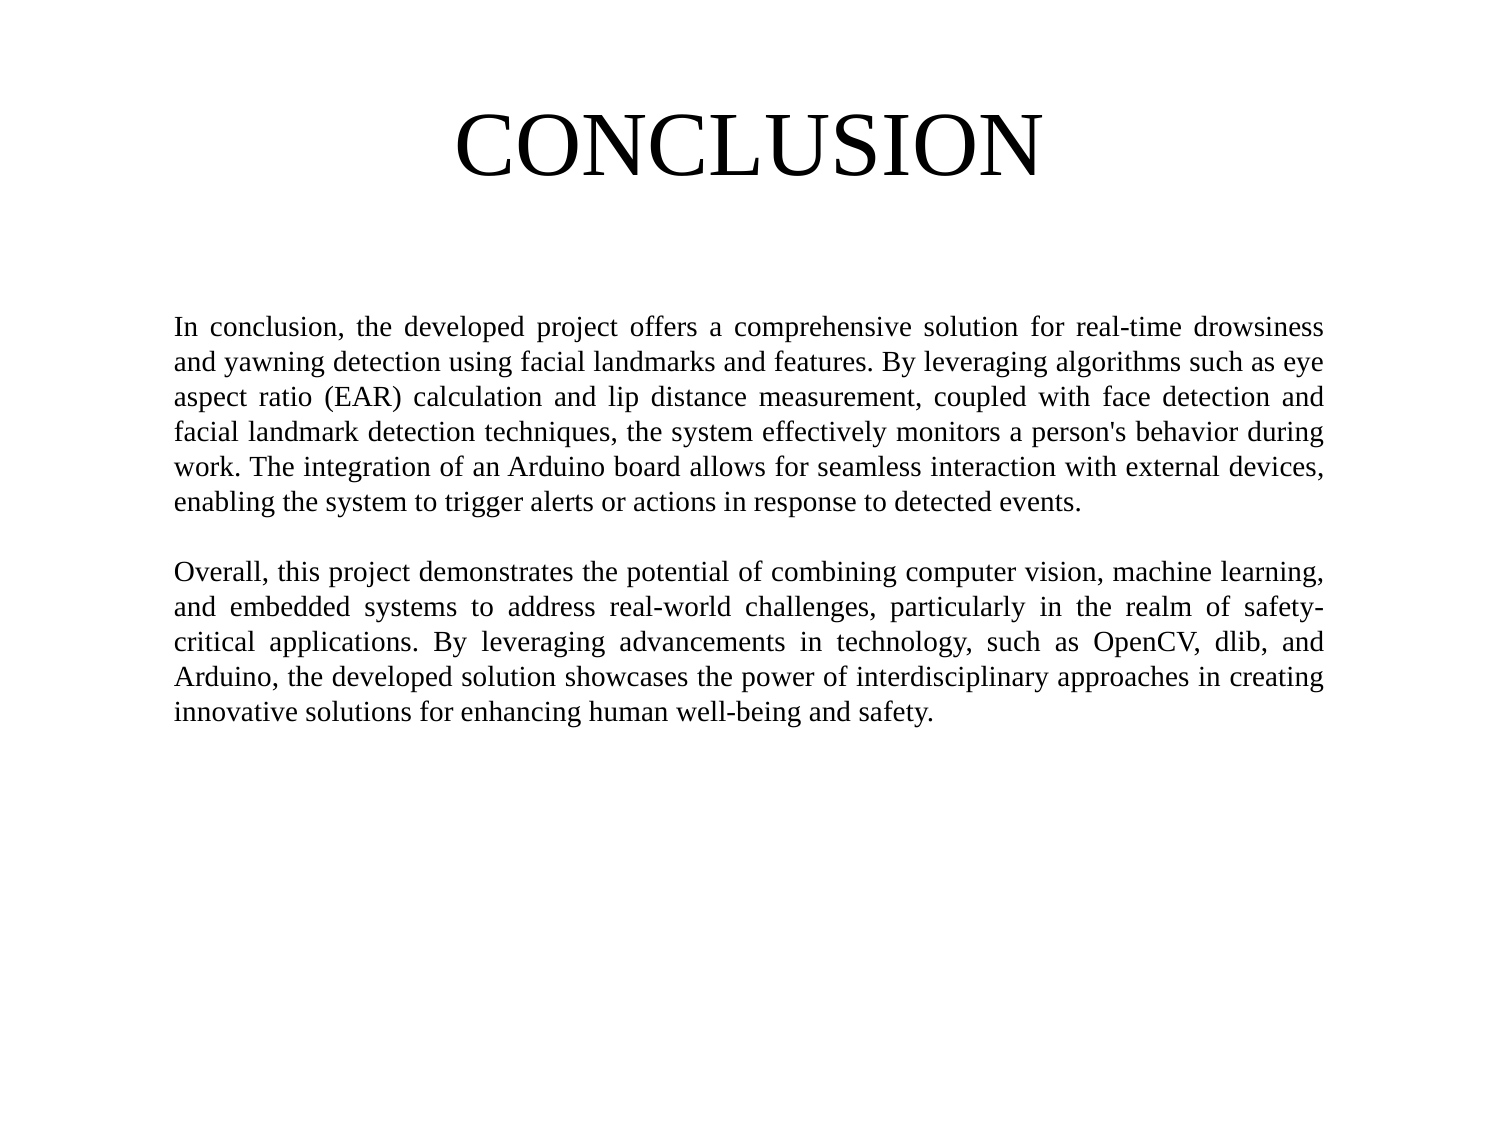

# CONCLUSION
In conclusion, the developed project offers a comprehensive solution for real-time drowsiness and yawning detection using facial landmarks and features. By leveraging algorithms such as eye aspect ratio (EAR) calculation and lip distance measurement, coupled with face detection and facial landmark detection techniques, the system effectively monitors a person's behavior during work. The integration of an Arduino board allows for seamless interaction with external devices, enabling the system to trigger alerts or actions in response to detected events.

Overall, this project demonstrates the potential of combining computer vision, machine learning, and embedded systems to address real-world challenges, particularly in the realm of safety-critical applications. By leveraging advancements in technology, such as OpenCV, dlib, and Arduino, the developed solution showcases the power of interdisciplinary approaches in creating innovative solutions for enhancing human well-being and safety.